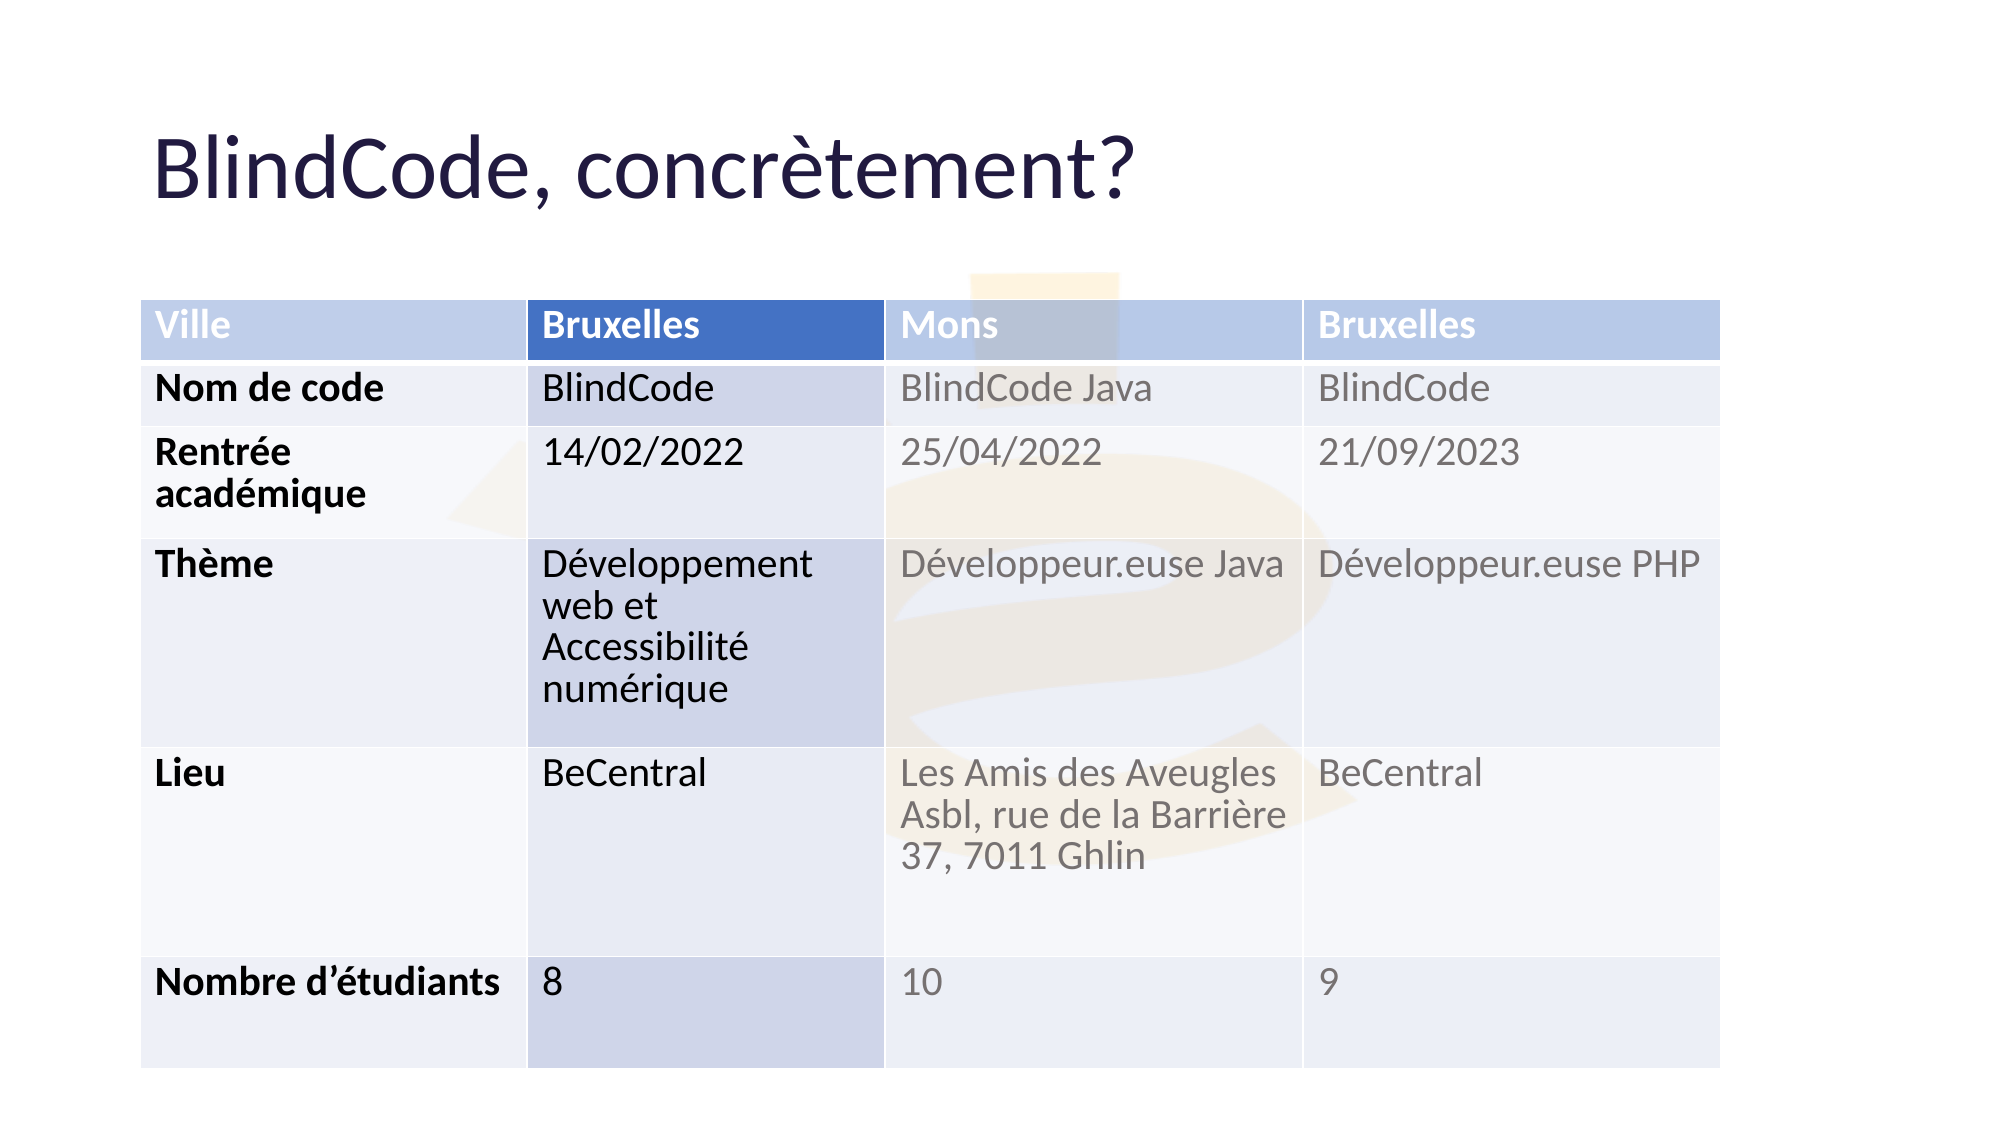

# BlindCode, concrètement?
| Ville | Bruxelles | Mons | Bruxelles |
| --- | --- | --- | --- |
| Nom de code | BlindCode | BlindCode Java | BlindCode |
| Rentrée académique | 14/02/2022 | 25/04/2022 | 21/09/2023 |
| Thème | Développement web et Accessibilité numérique | Développeur.euse Java | Développeur.euse PHP |
| Lieu | BeCentral | Les Amis des Aveugles Asbl, rue de la Barrière 37, 7011 Ghlin | BeCentral |
| Nombre d’étudiants | 8 | 10 | 9 |